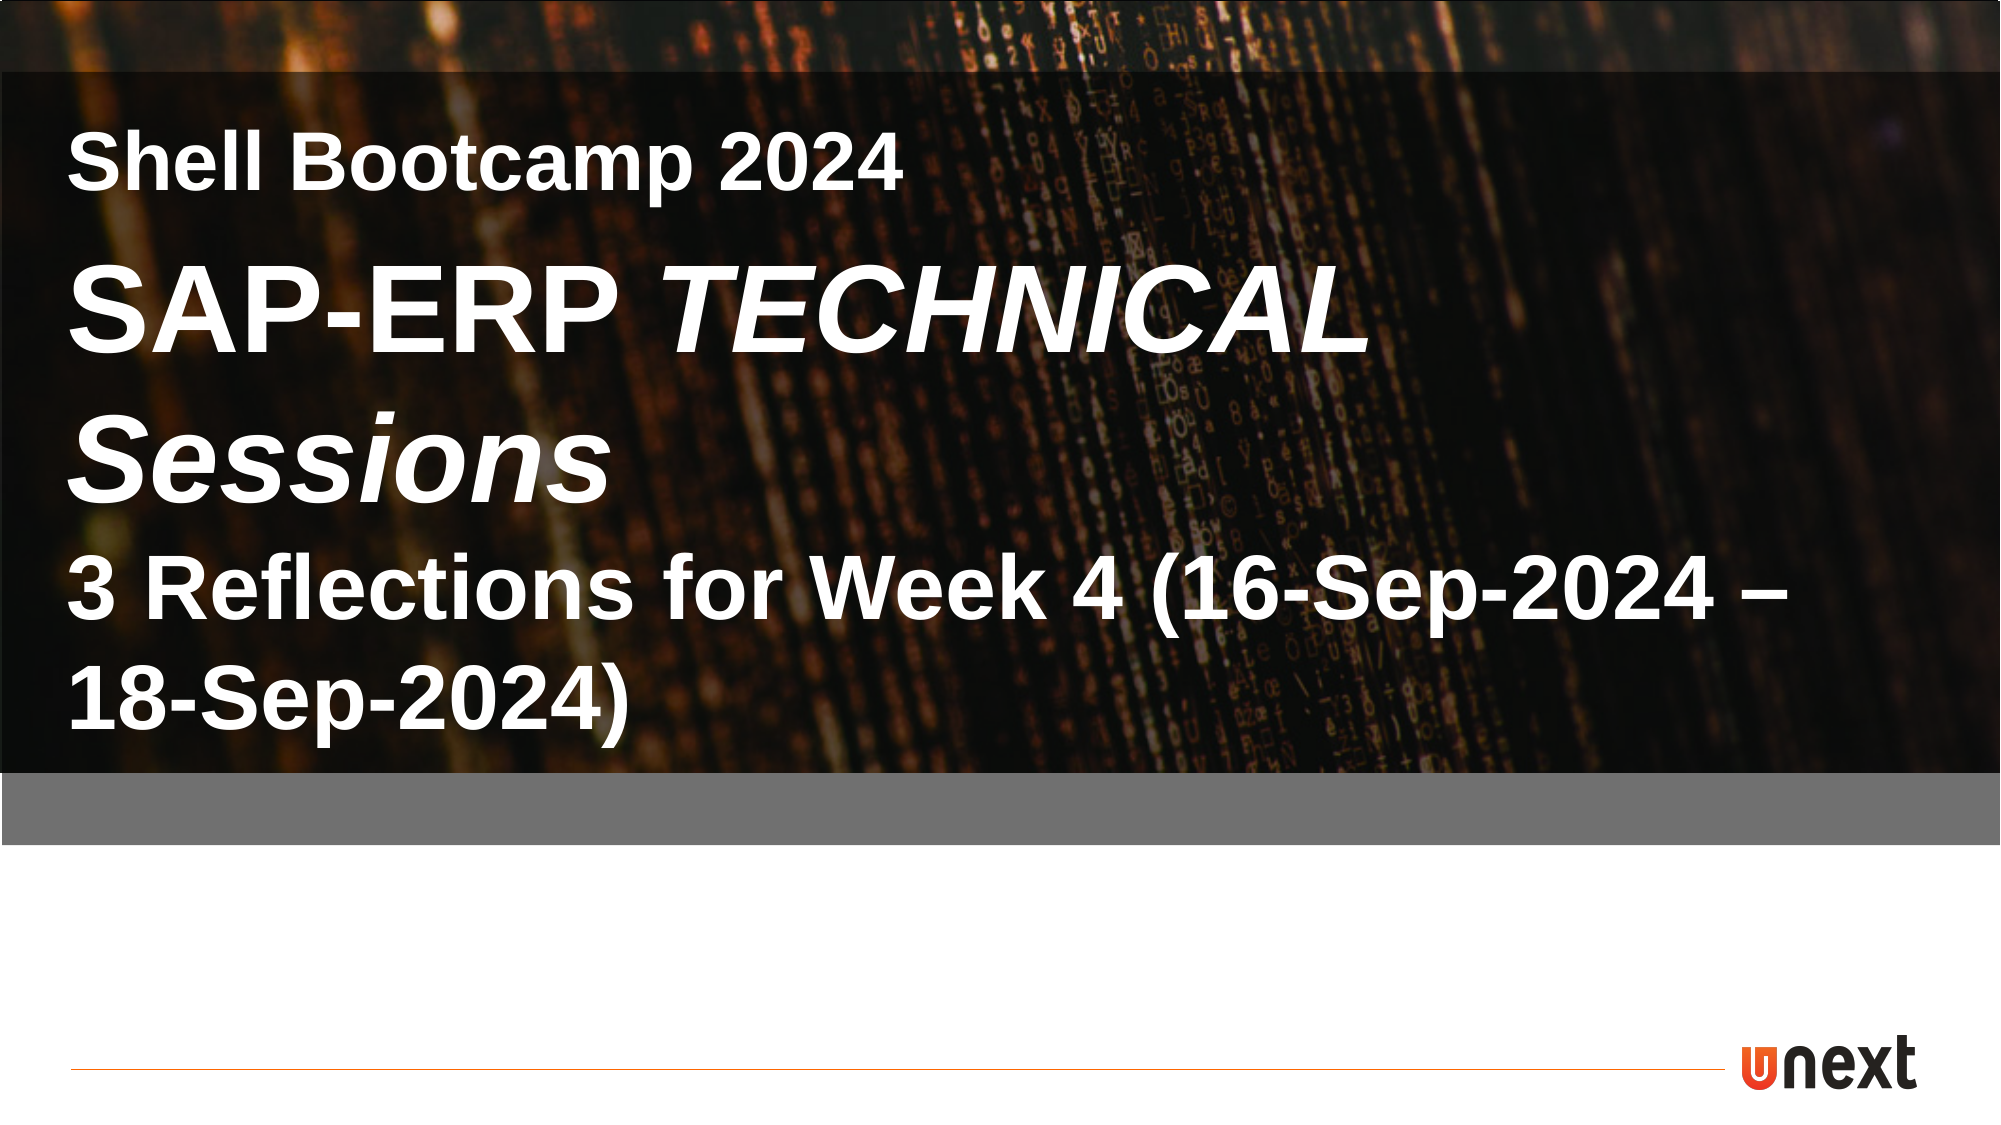

Shell Bootcamp 2024
SAP-ERP TECHNICAL Sessions
3 Reflections for Week 4 (16-Sep-2024 – 18-Sep-2024)